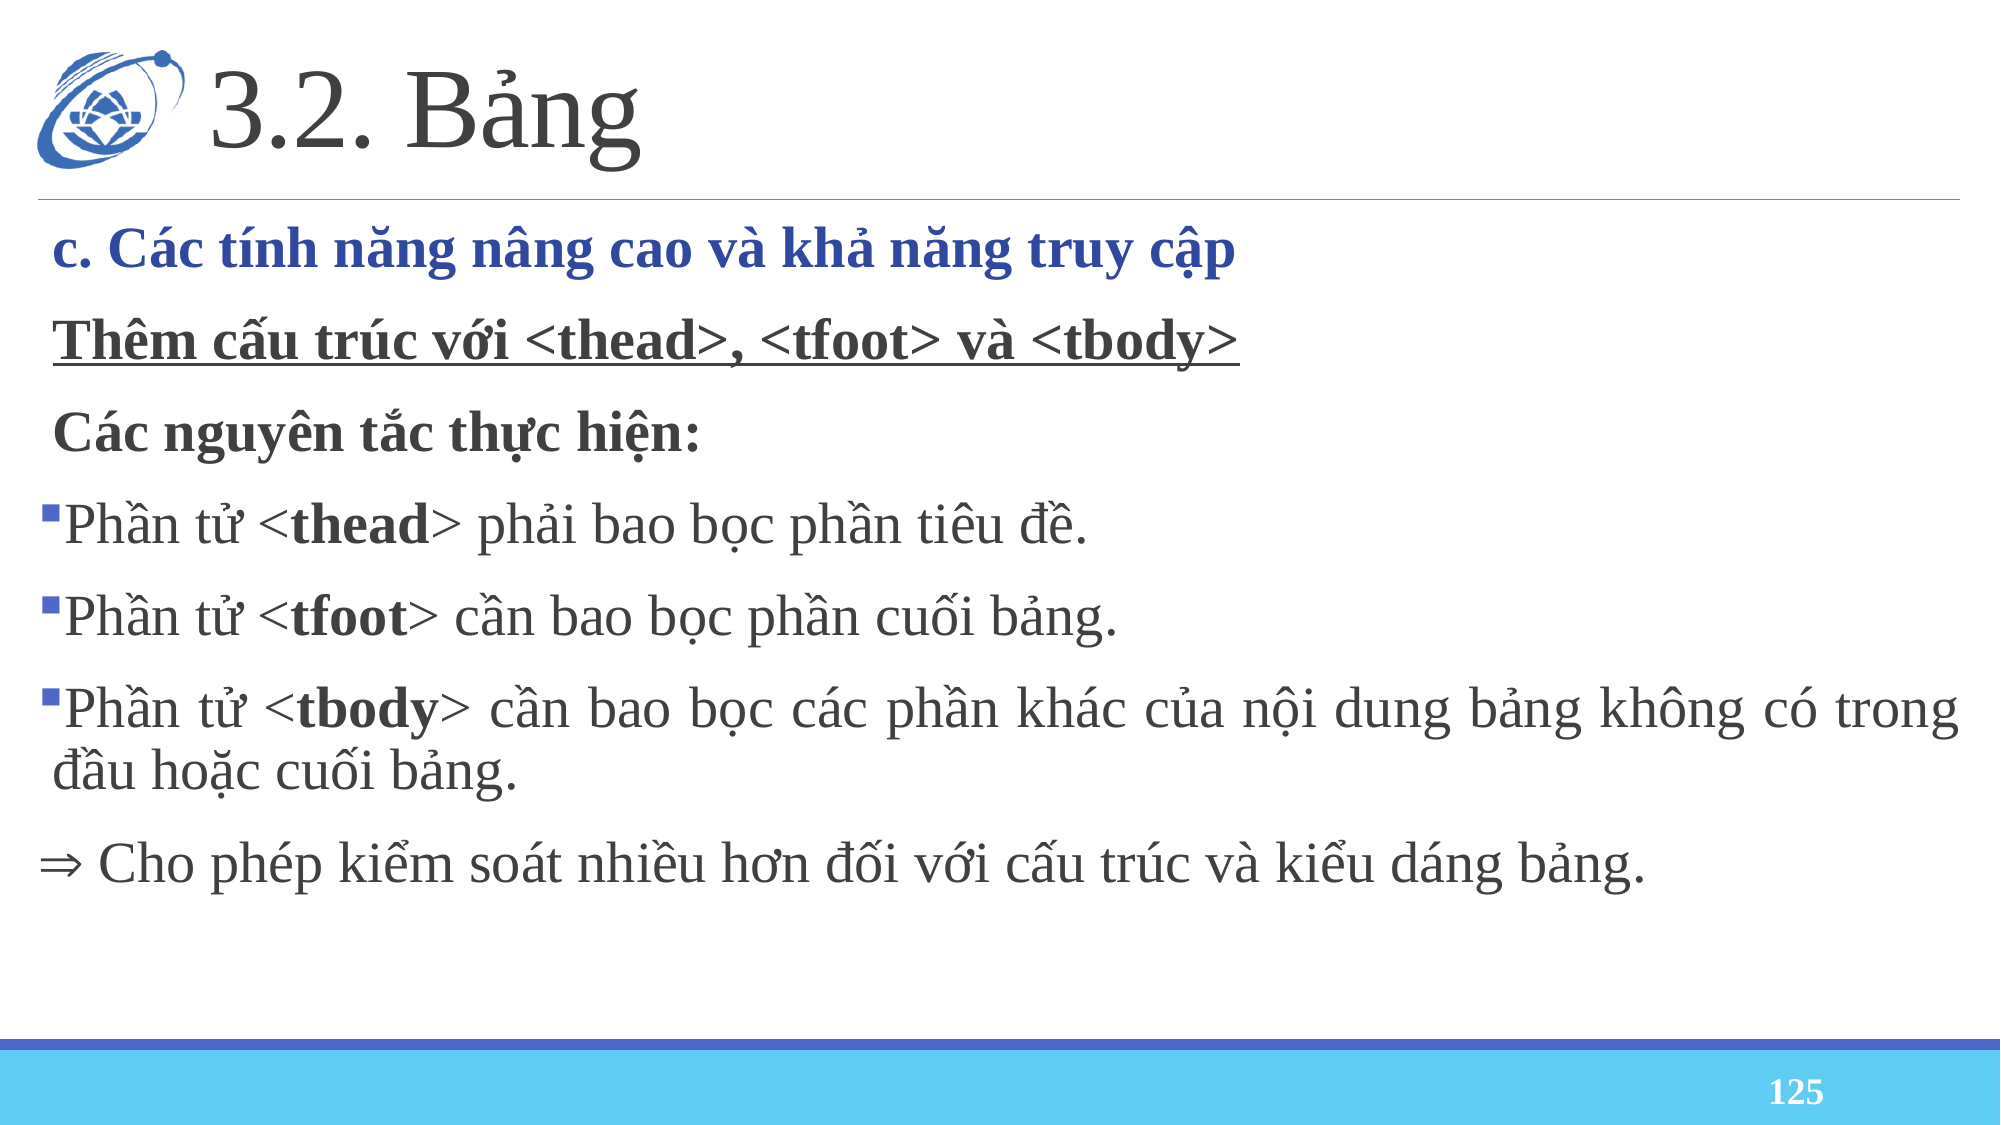

# 3.2. Bảng
c. Các tính năng nâng cao và khả năng truy cập
Thêm cấu trúc với <thead>, <tfoot> và <tbody>
Các nguyên tắc thực hiện:
Phần tử <thead> phải bao bọc phần tiêu đề.
Phần tử <tfoot> cần bao bọc phần cuối bảng.
Phần tử <tbody> cần bao bọc các phần khác của nội dung bảng không có trong đầu hoặc cuối bảng.
⇒ Cho phép kiểm soát nhiều hơn đối với cấu trúc và kiểu dáng bảng.
125